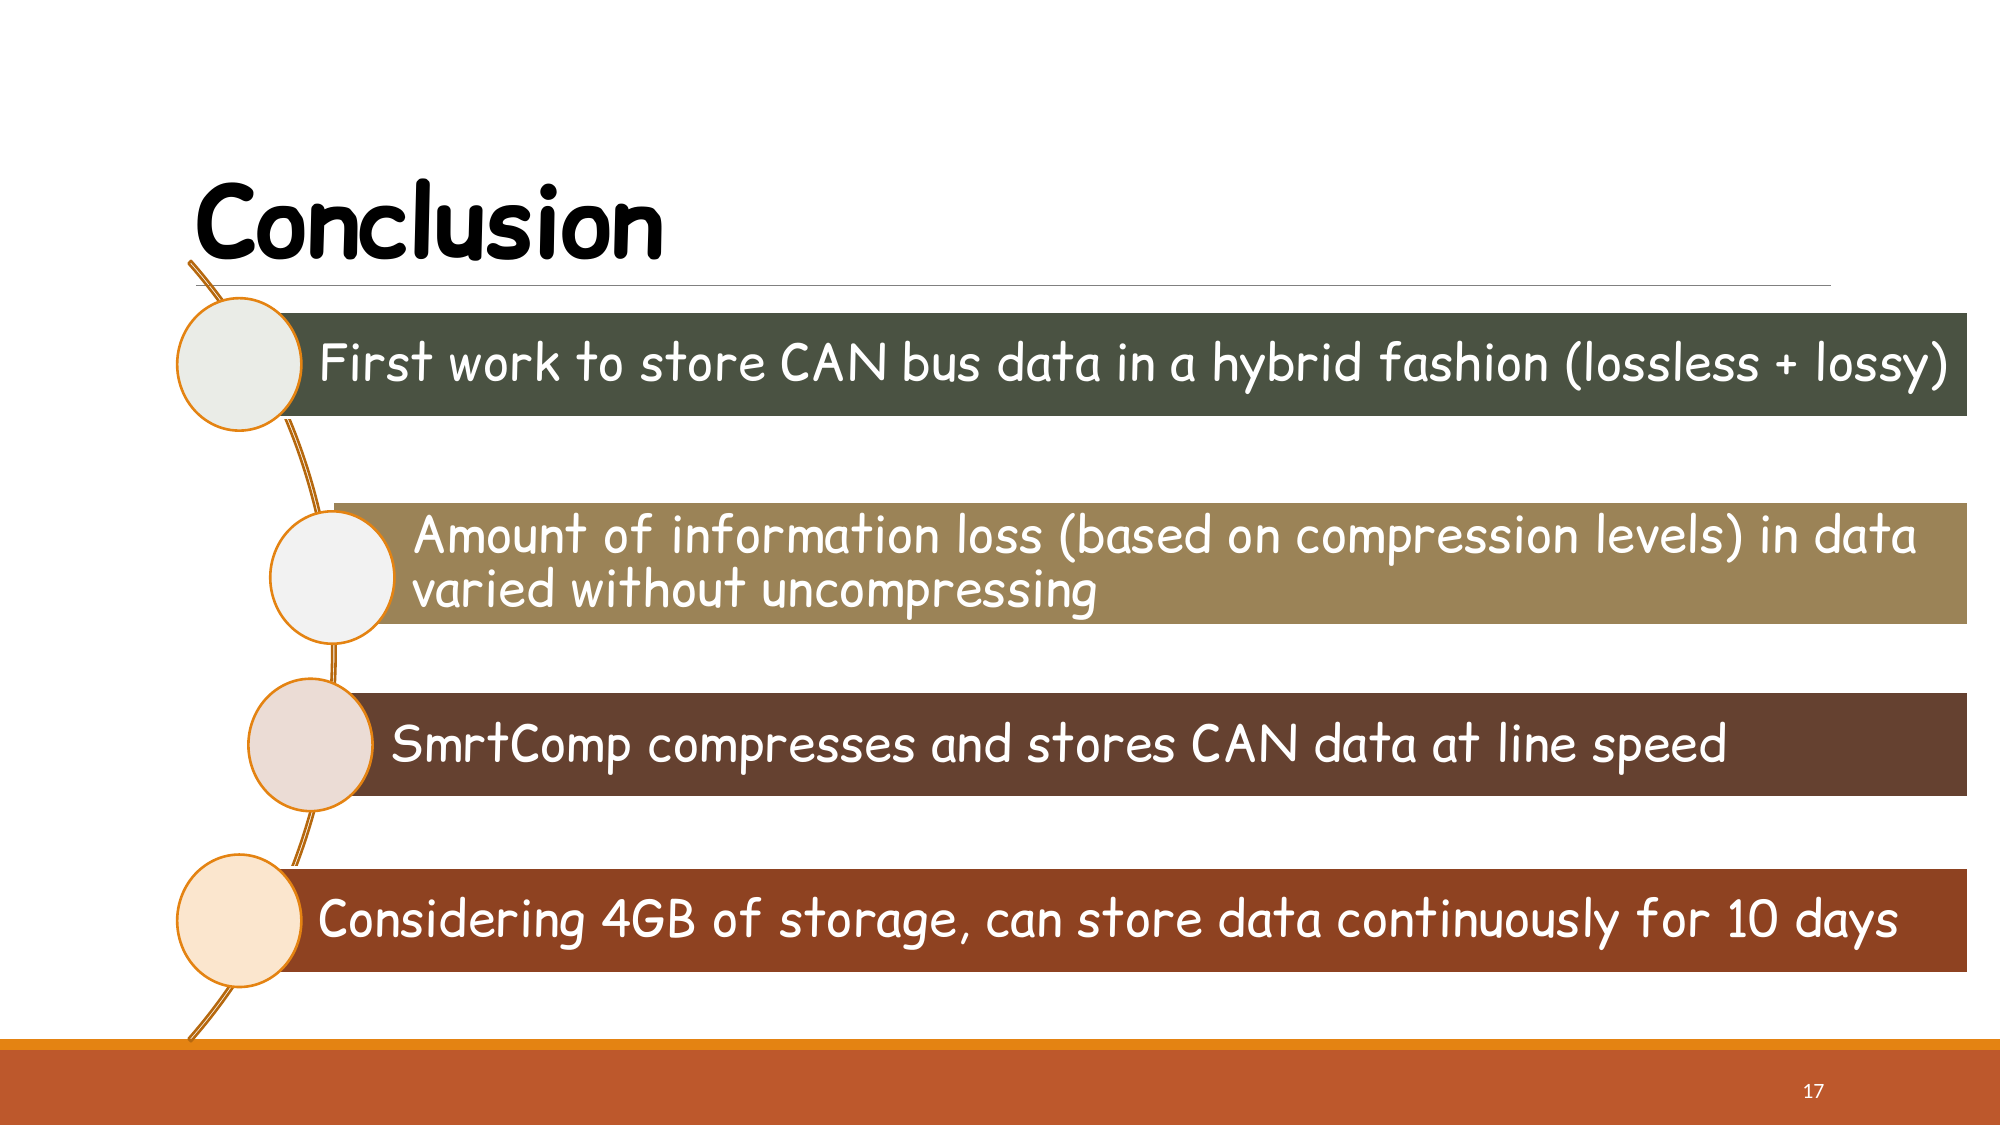

# Conclusion

First work to store CAN bus data in a hybrid fashion (lossless + lossy)
Amount of information loss (based on compression levels) in data varied without uncompressing

SmrtComp compresses and stores CAN data at line speed

Considering 4GB of storage, can store data continuously for 10 days
17